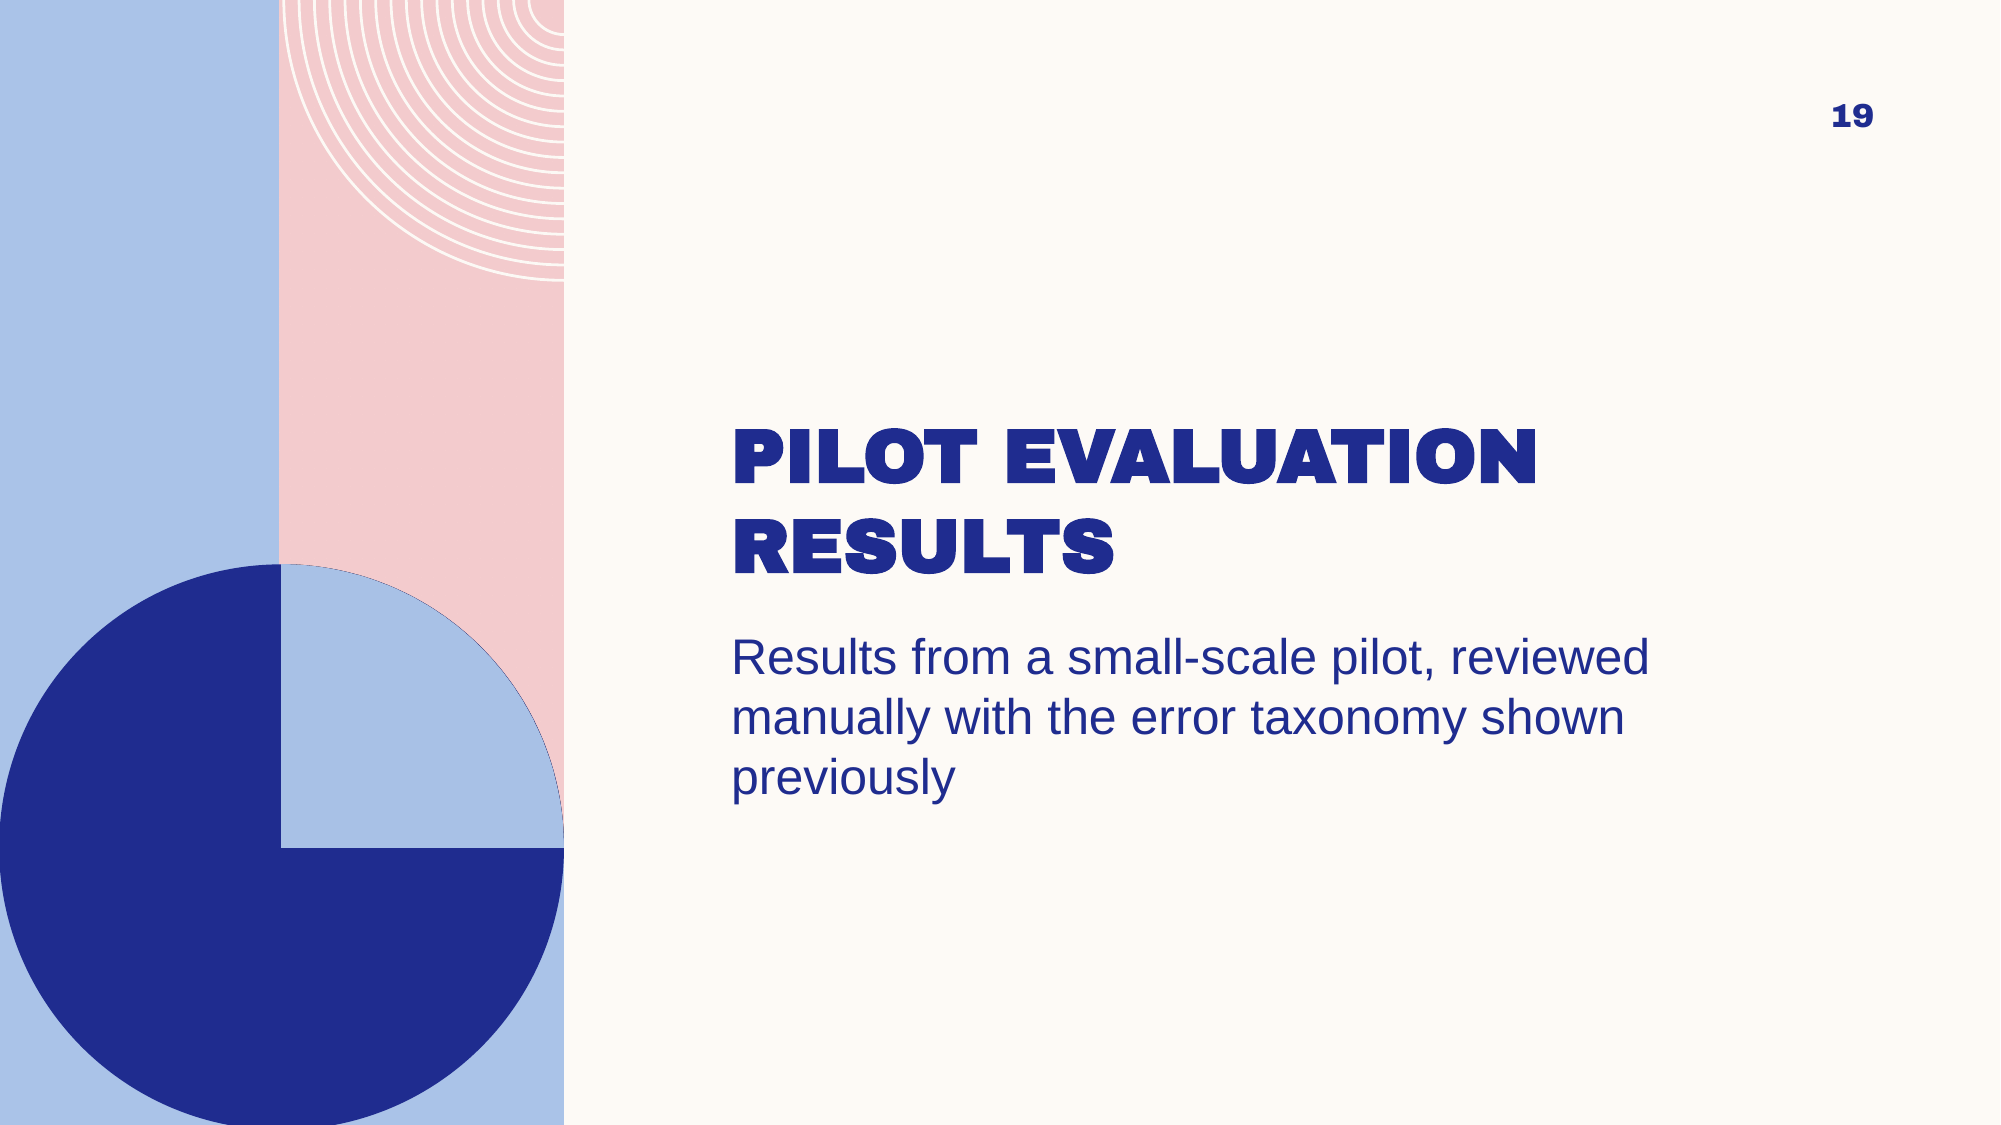

19
# Pilot evaluation results
Results from a small-scale pilot, reviewed manually with the error taxonomy shown previously